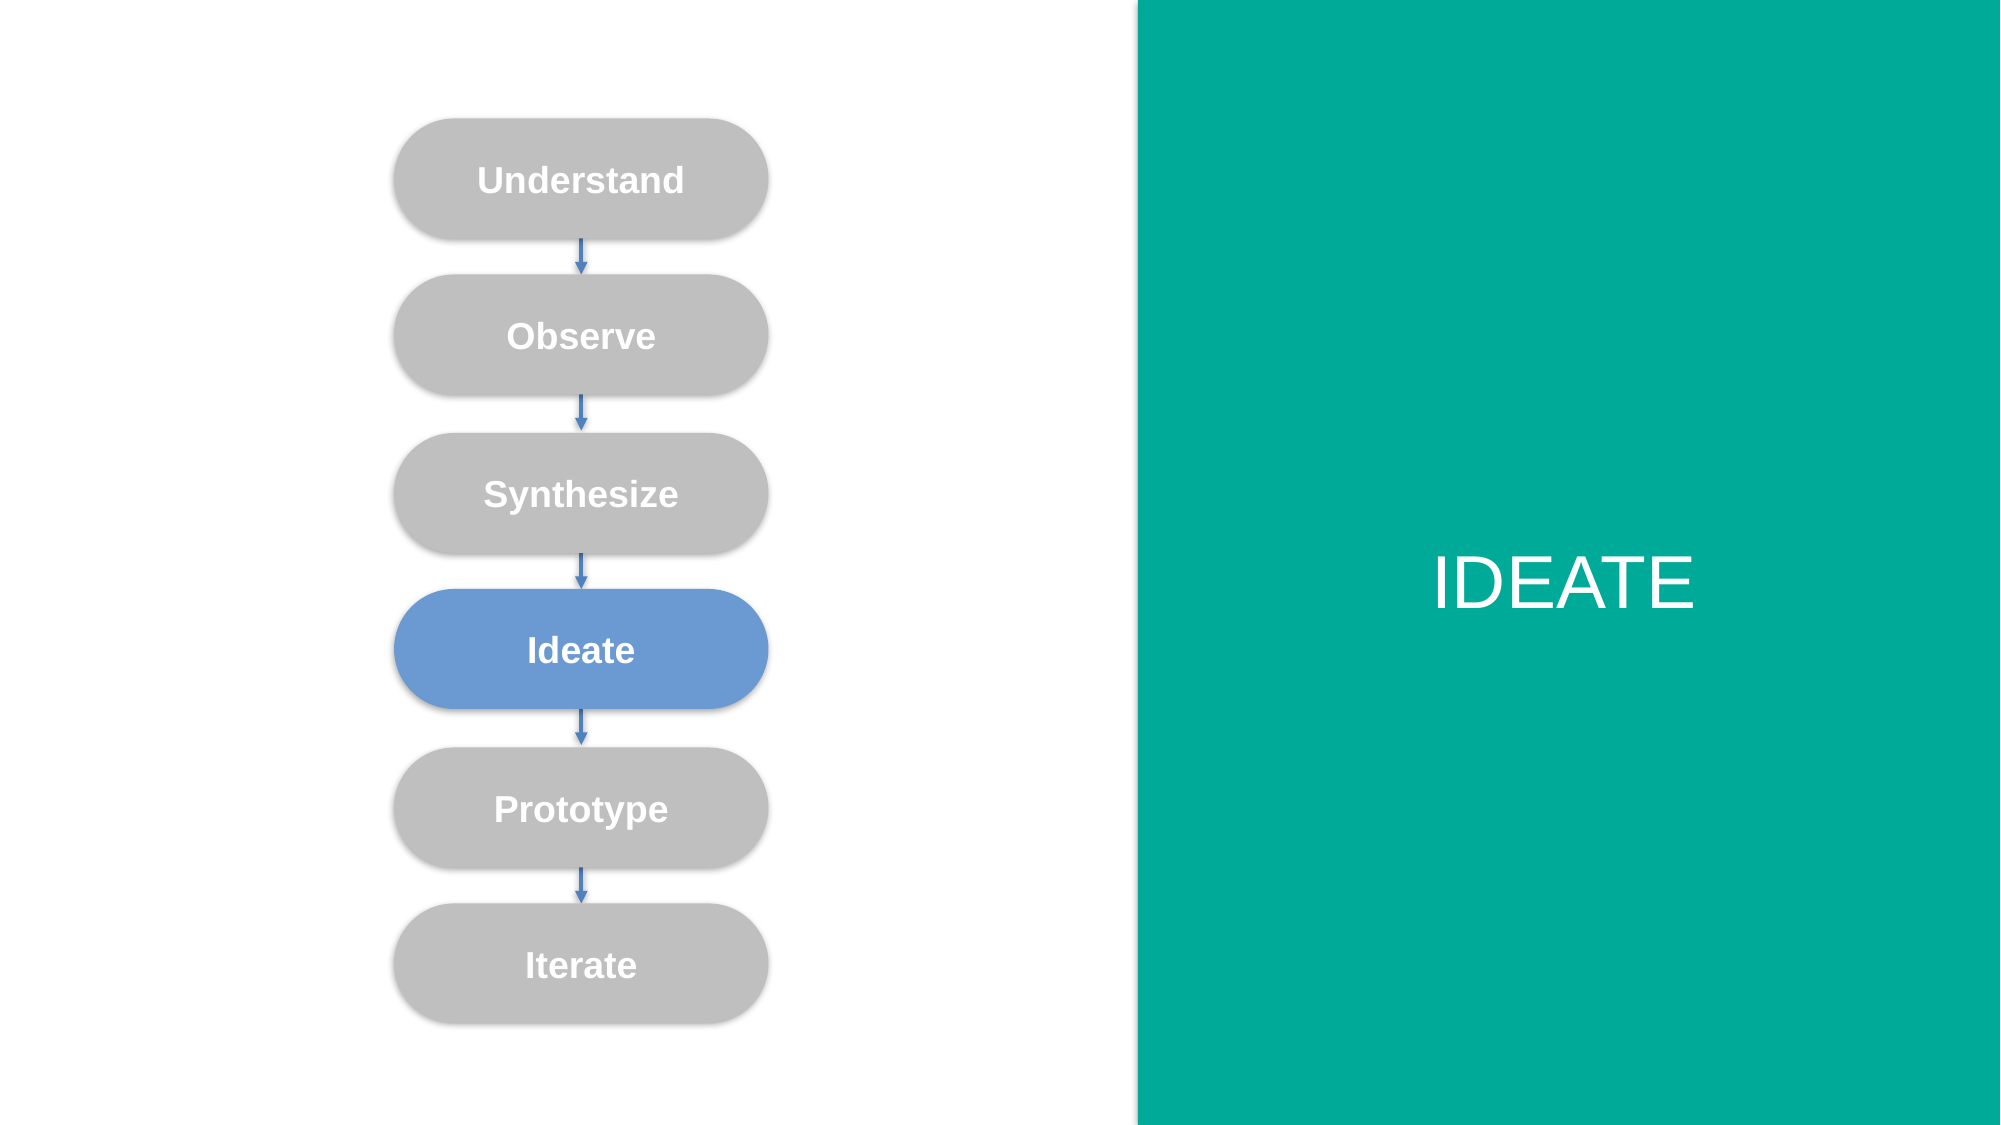

Understand
Observe
Synthesize
IDEATE
Ideate
Prototype
Iterate